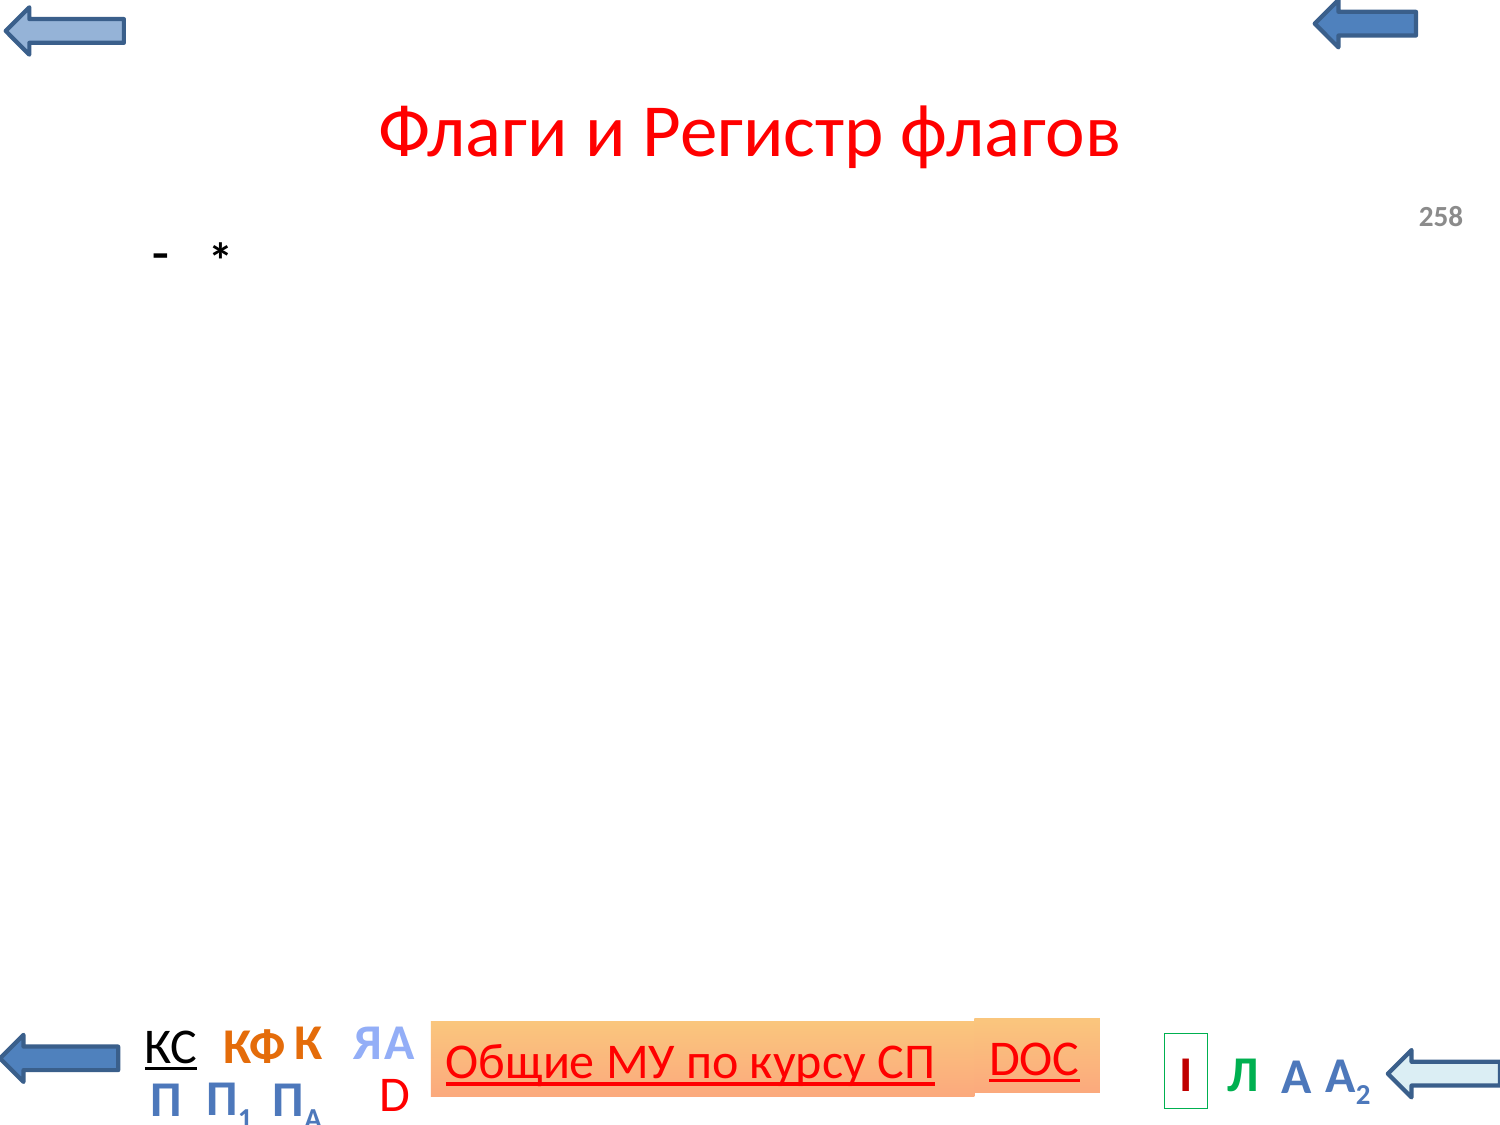

# Флаги и Регистр флагов
258
*